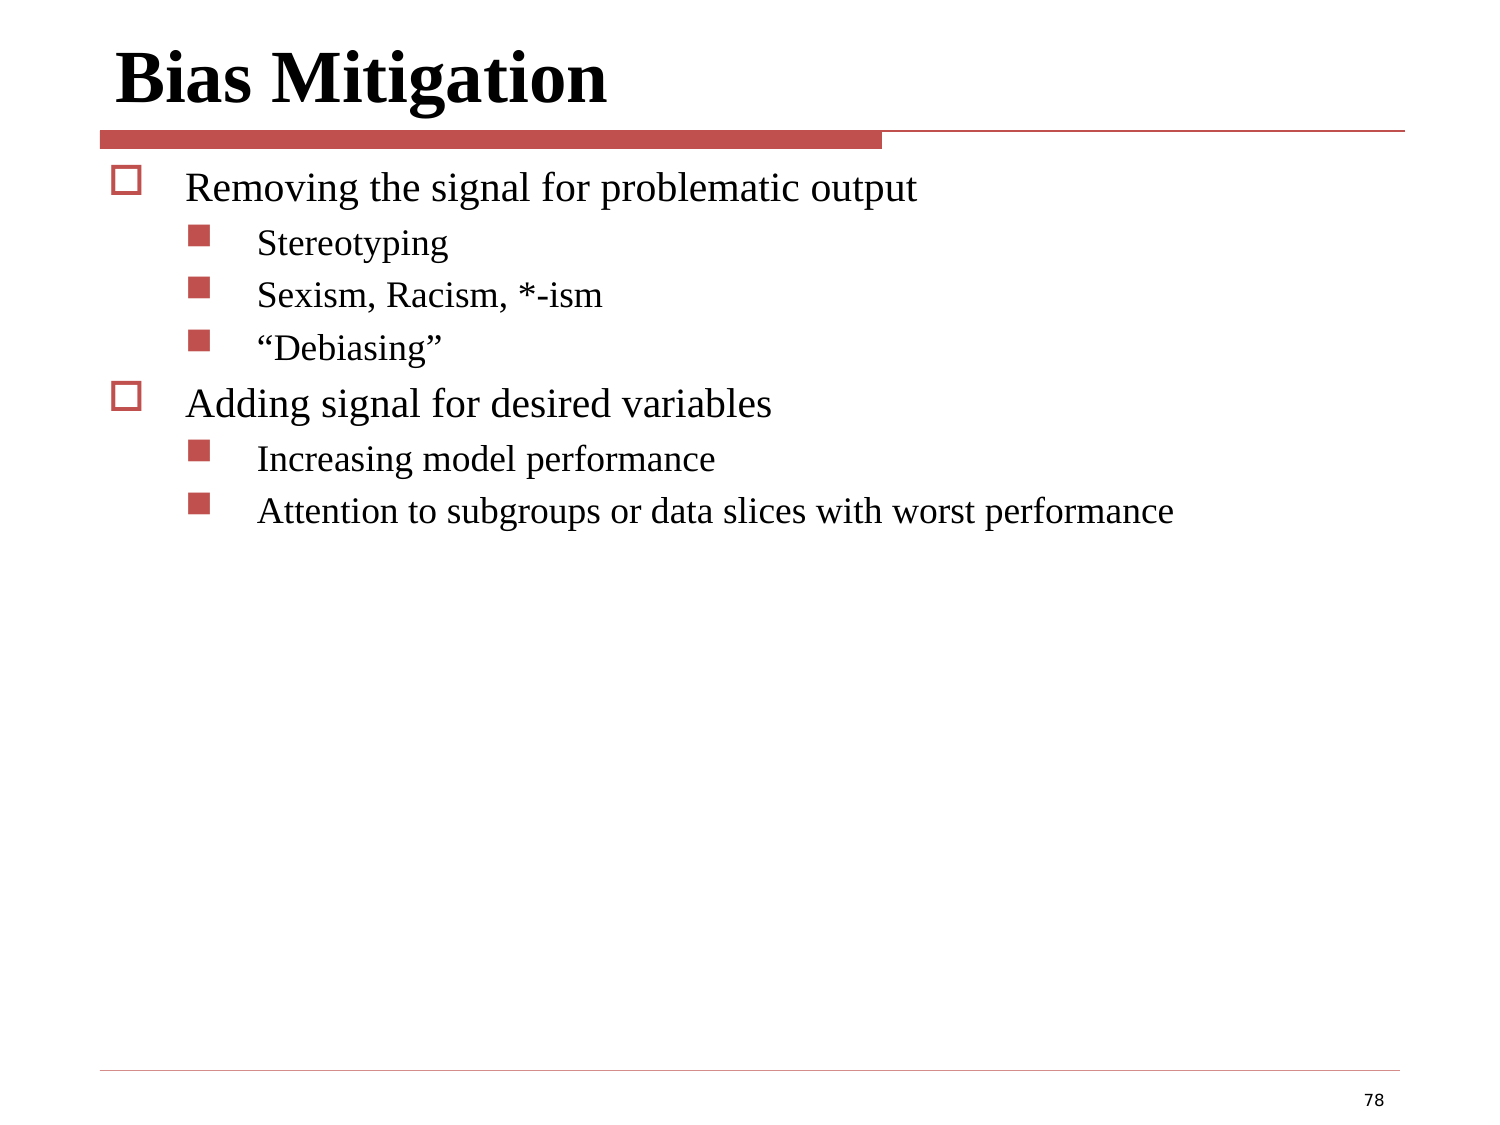

# Bias Mitigation
Removing the signal for problematic output
Stereotyping
Sexism, Racism, *-ism
“Debiasing”
Adding signal for desired variables
Increasing model performance
Attention to subgroups or data slices with worst performance

78